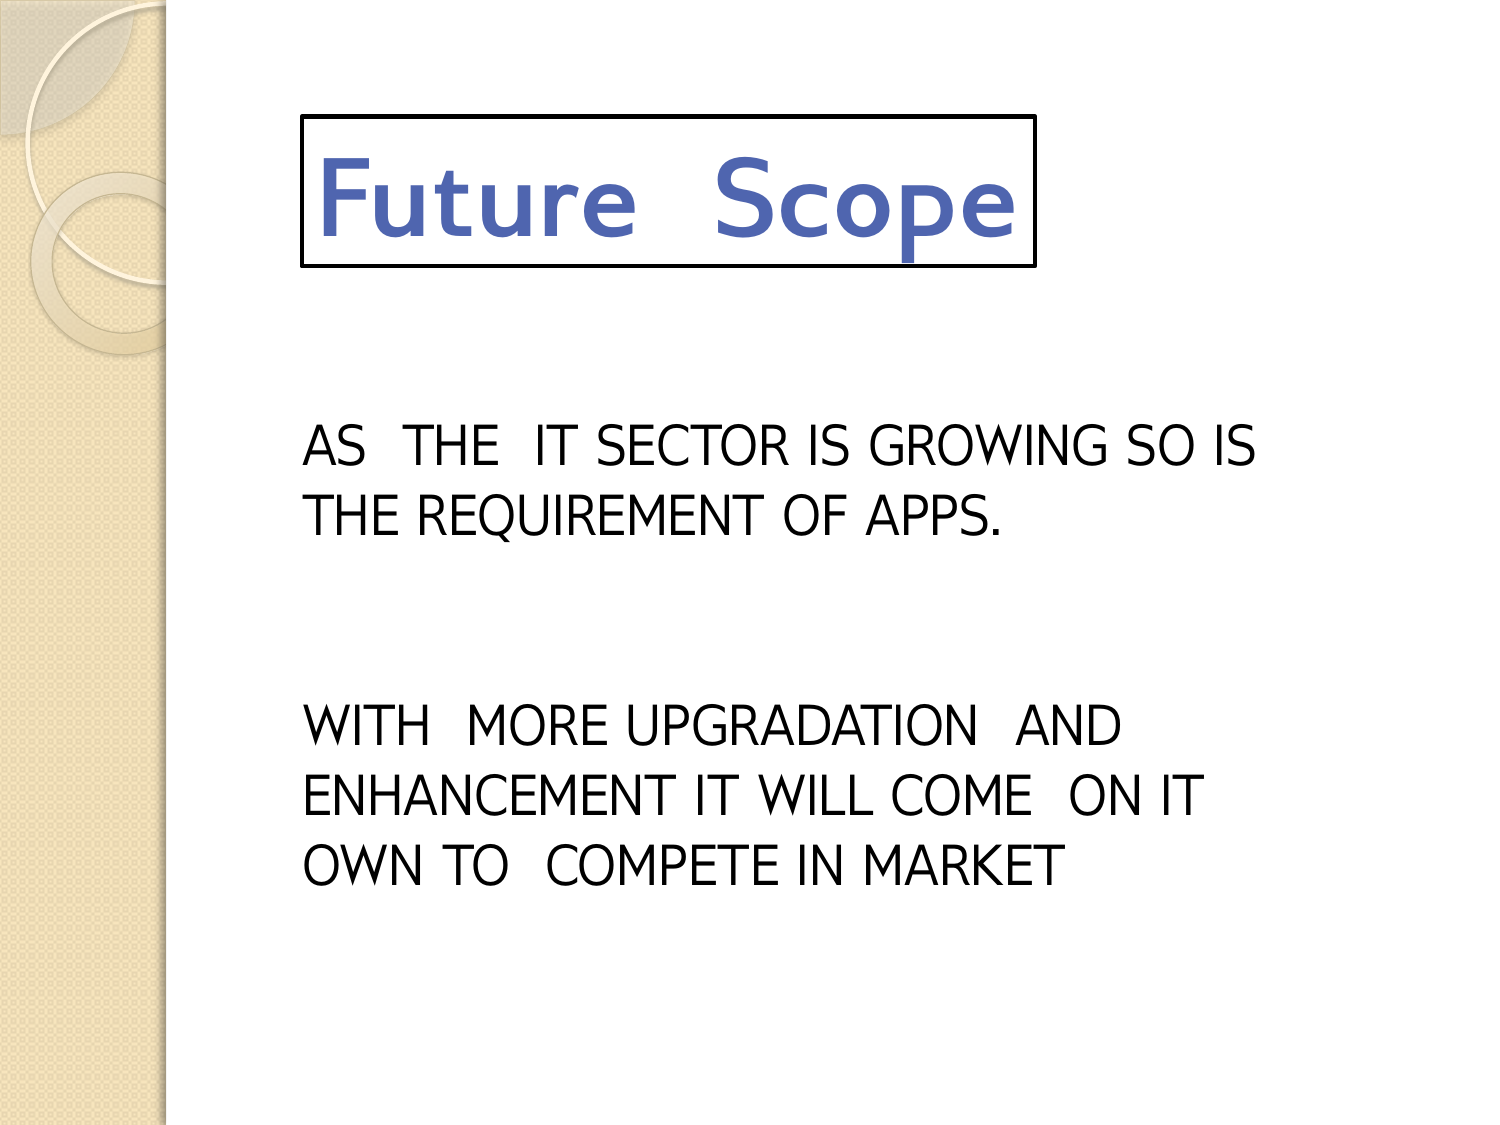

Future  Scope
AS  THE  IT SECTOR IS GROWING SO IS THE REQUIREMENT OF APPS.

WITH  MORE UPGRADATION  AND ENHANCEMENT IT WILL COME  ON IT OWN TO  COMPETE IN MARKET